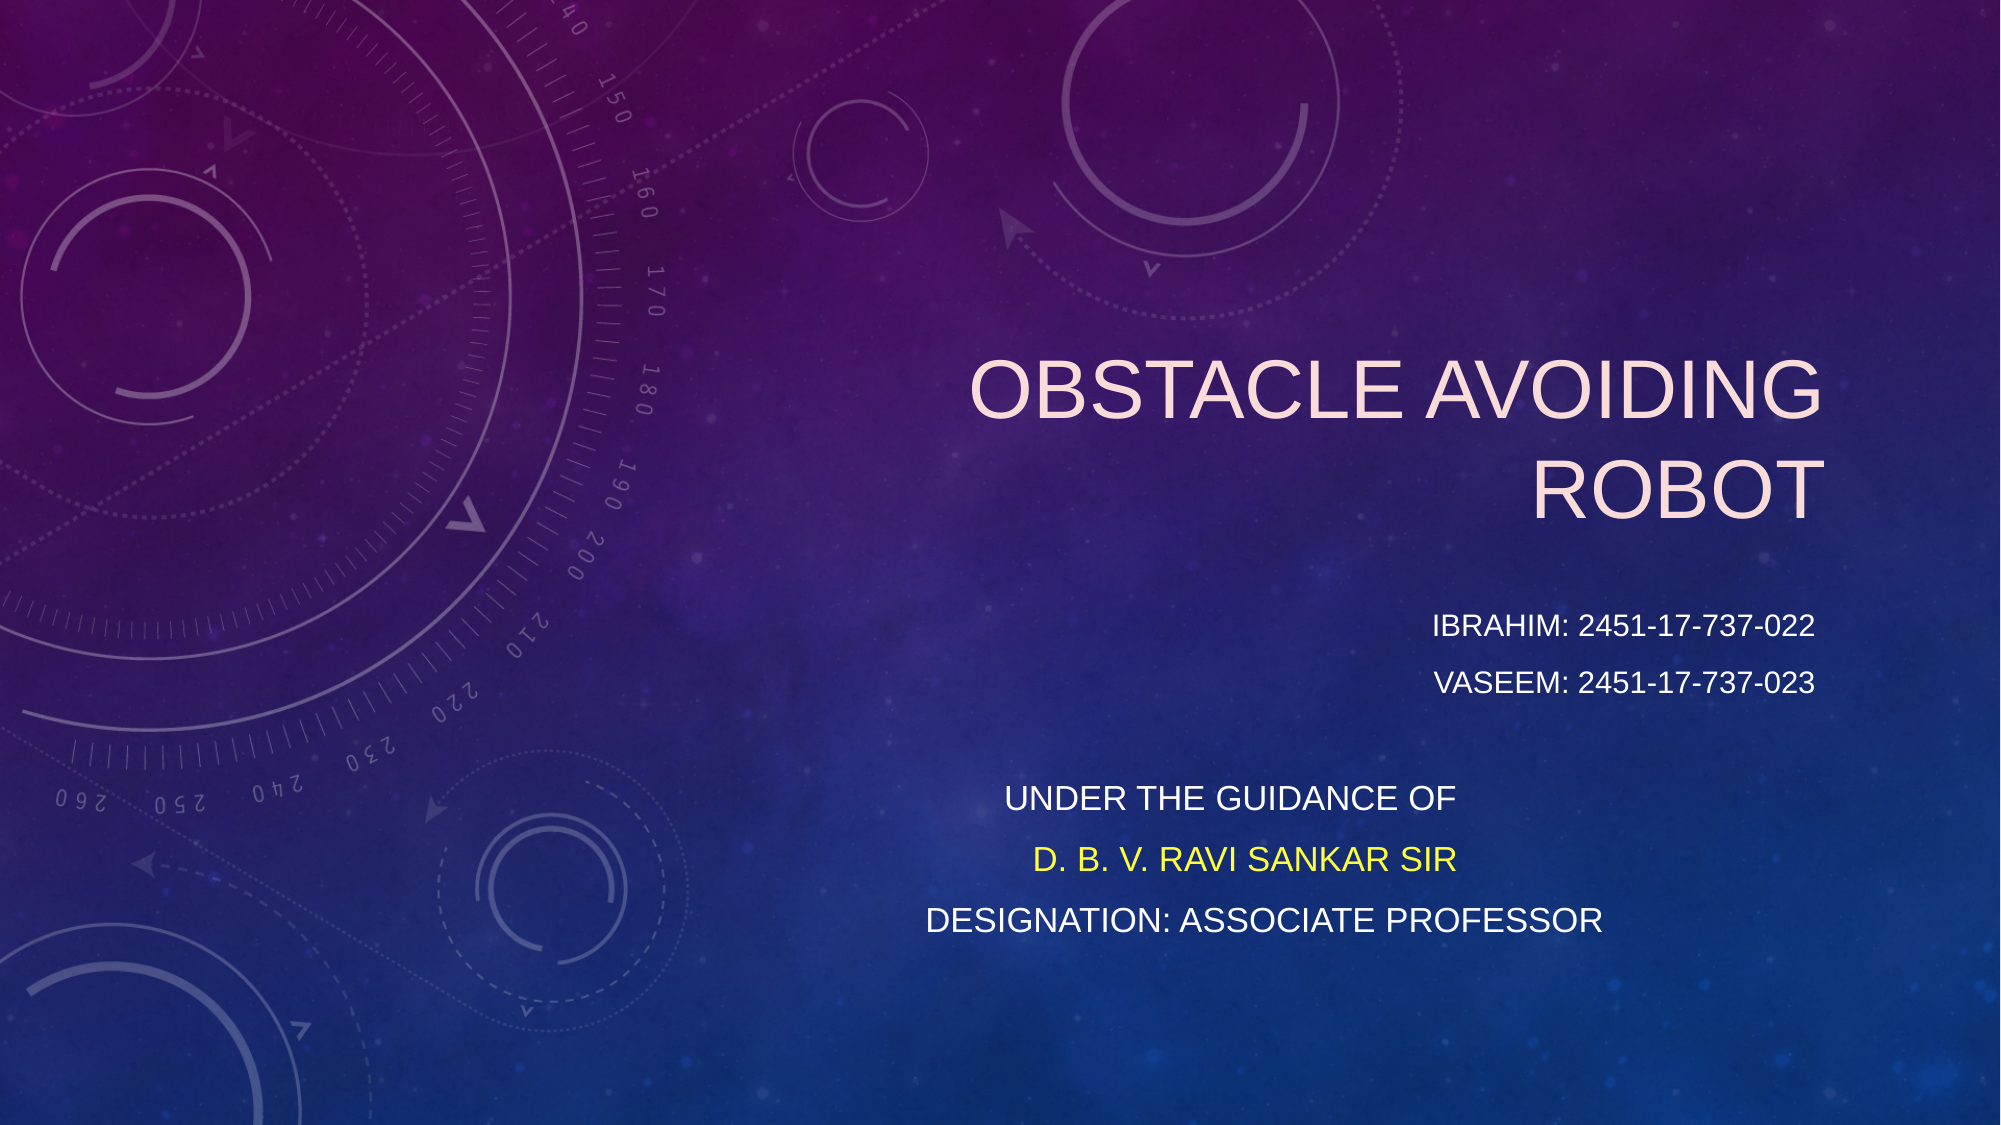

# Obstacle Avoiding Robot
ibrahim: 2451-17-737-022
vaseem: 2451-17-737-023

Under the Guidance of
 D. B. V. Ravi Sankar sir
     Designation: associate professor